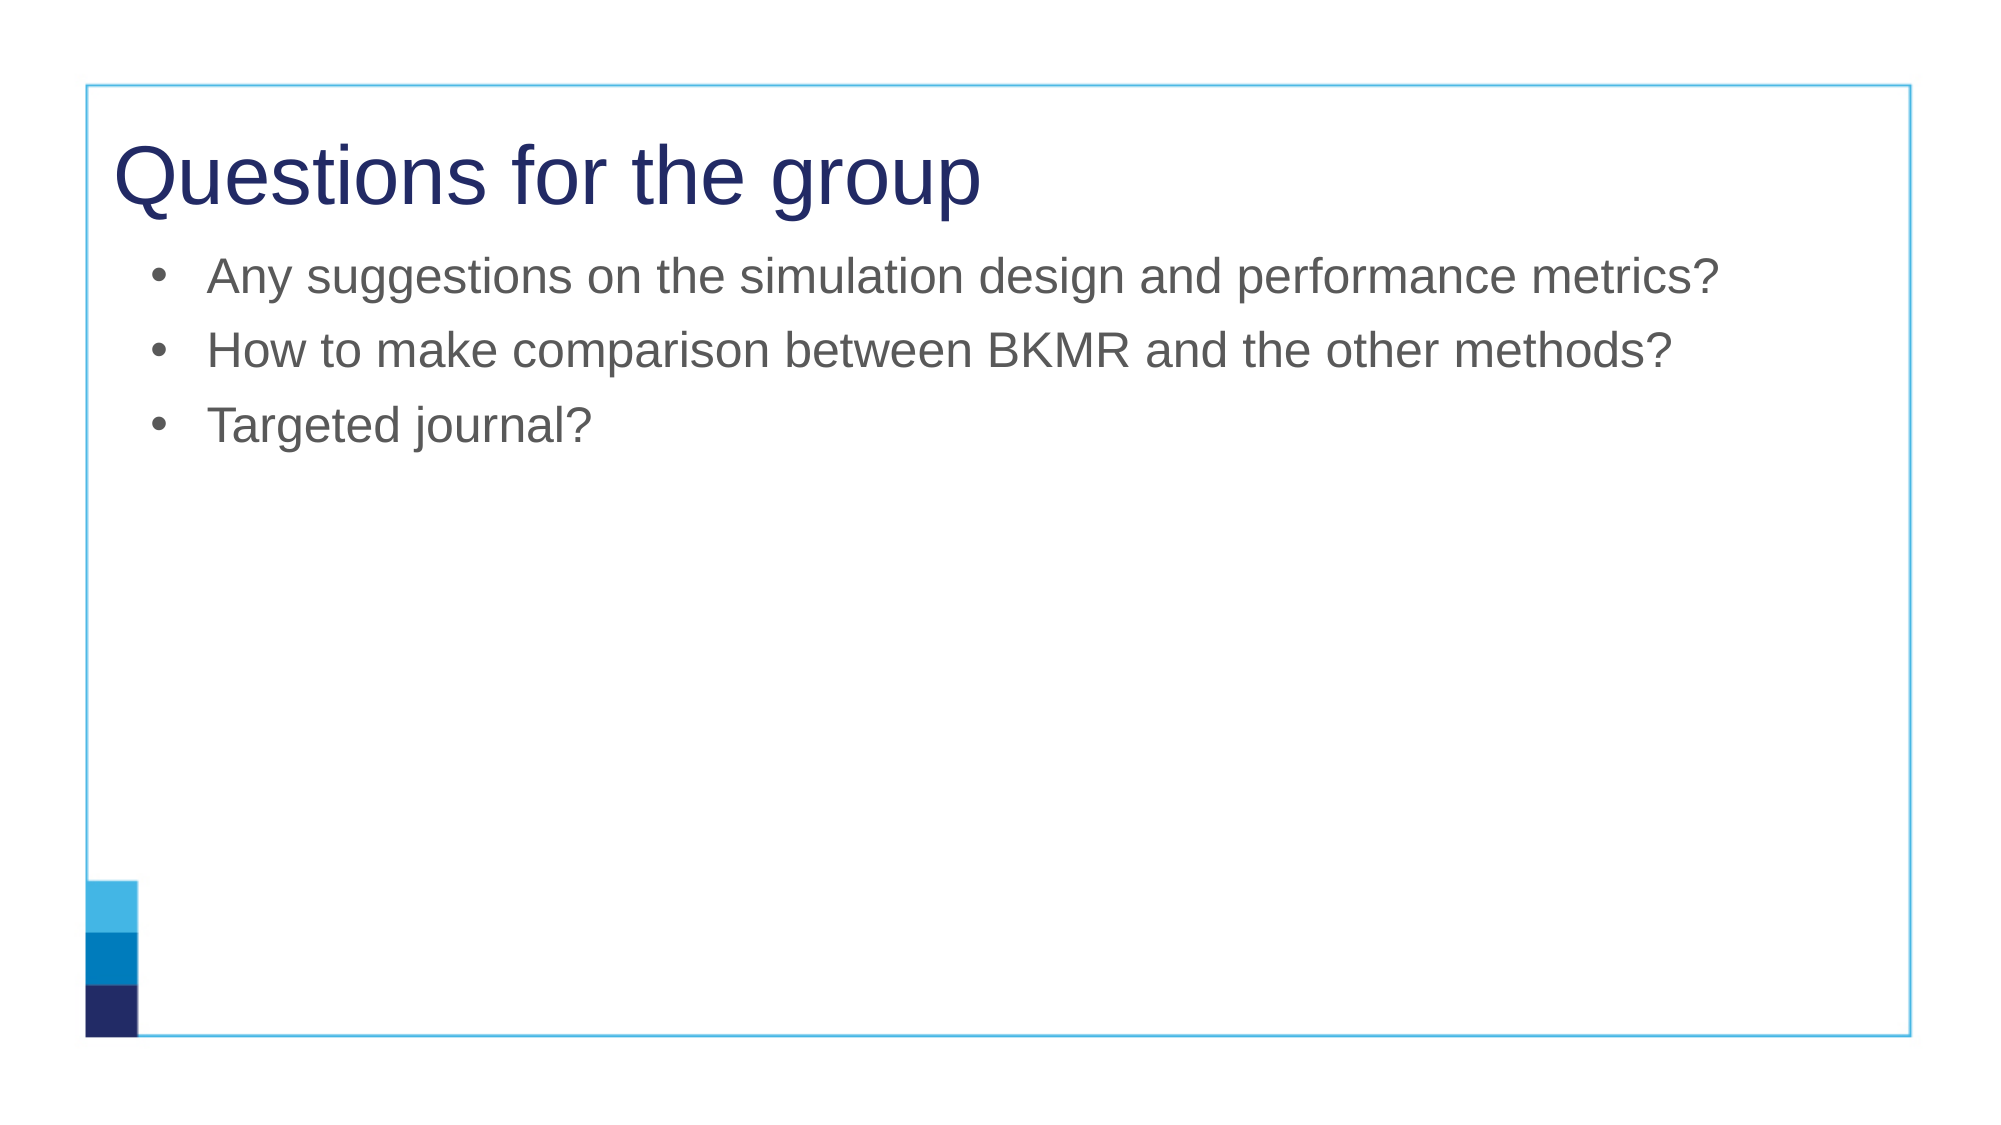

# Questions for the group
Any suggestions on the simulation design and performance metrics?
How to make comparison between BKMR and the other methods?
Targeted journal?